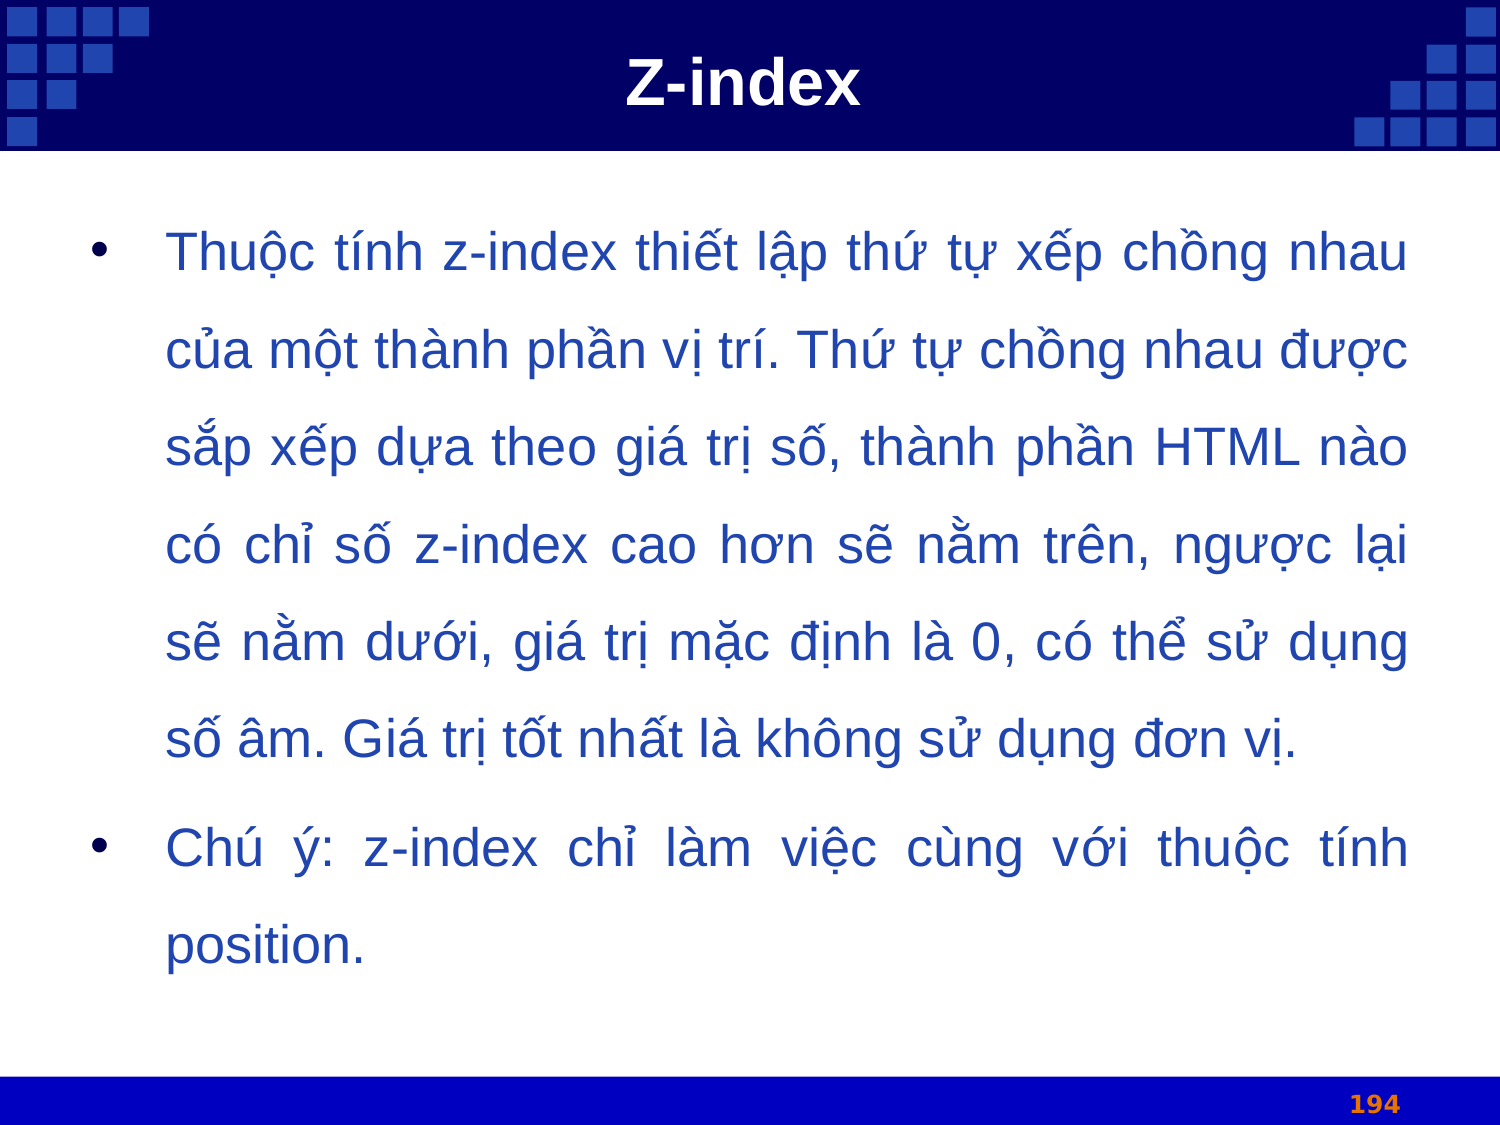

# Z-index
Thuộc tính z-index thiết lập thứ tự xếp chồng nhau của một thành phần vị trí. Thứ tự chồng nhau được sắp xếp dựa theo giá trị số, thành phần HTML nào có chỉ số z-index cao hơn sẽ nằm trên, ngược lại sẽ nằm dưới, giá trị mặc định là 0, có thể sử dụng số âm. Giá trị tốt nhất là không sử dụng đơn vị.
Chú ý: z-index chỉ làm việc cùng với thuộc tính position.

194